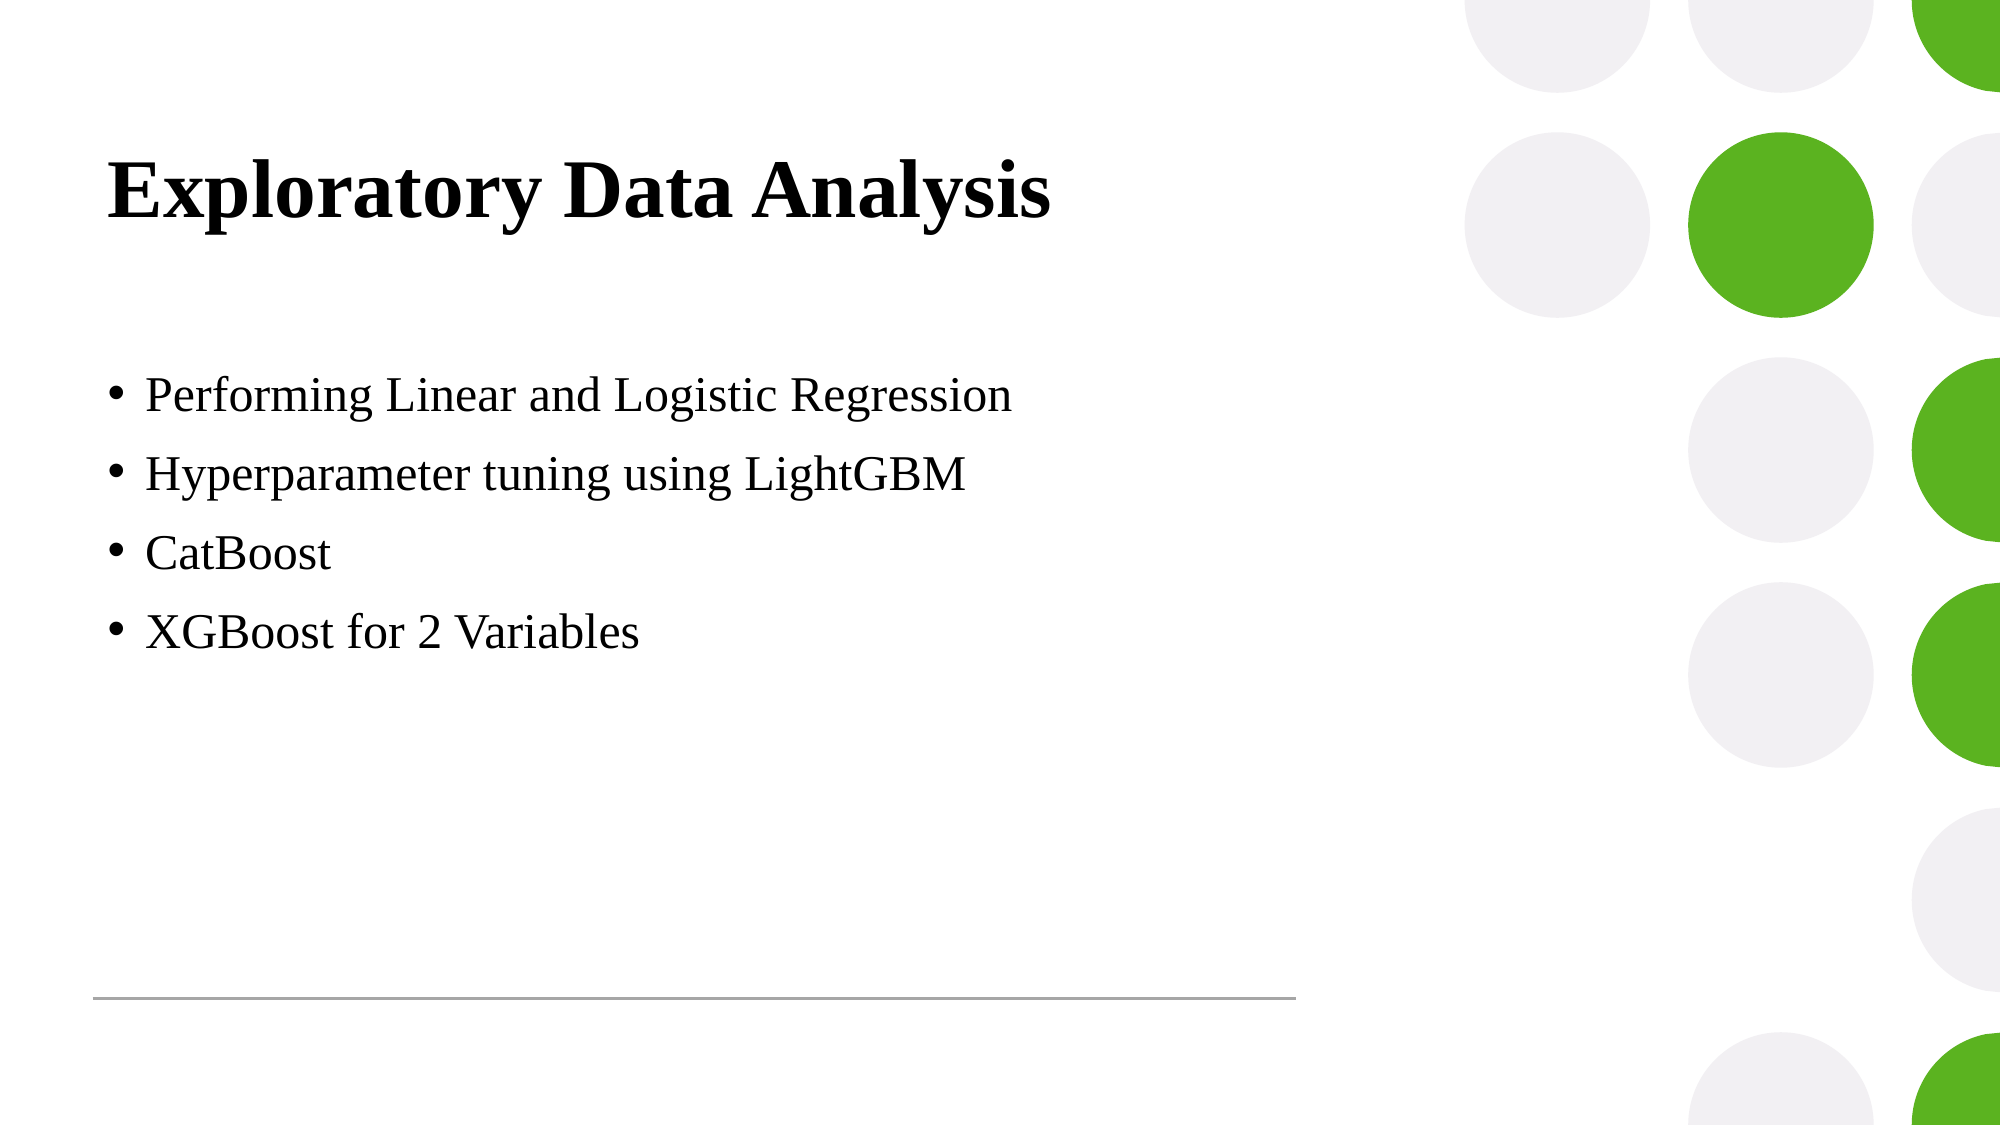

# Exploratory Data Analysis
Performing Linear and Logistic Regression
Hyperparameter tuning using LightGBM
CatBoost
XGBoost for 2 Variables